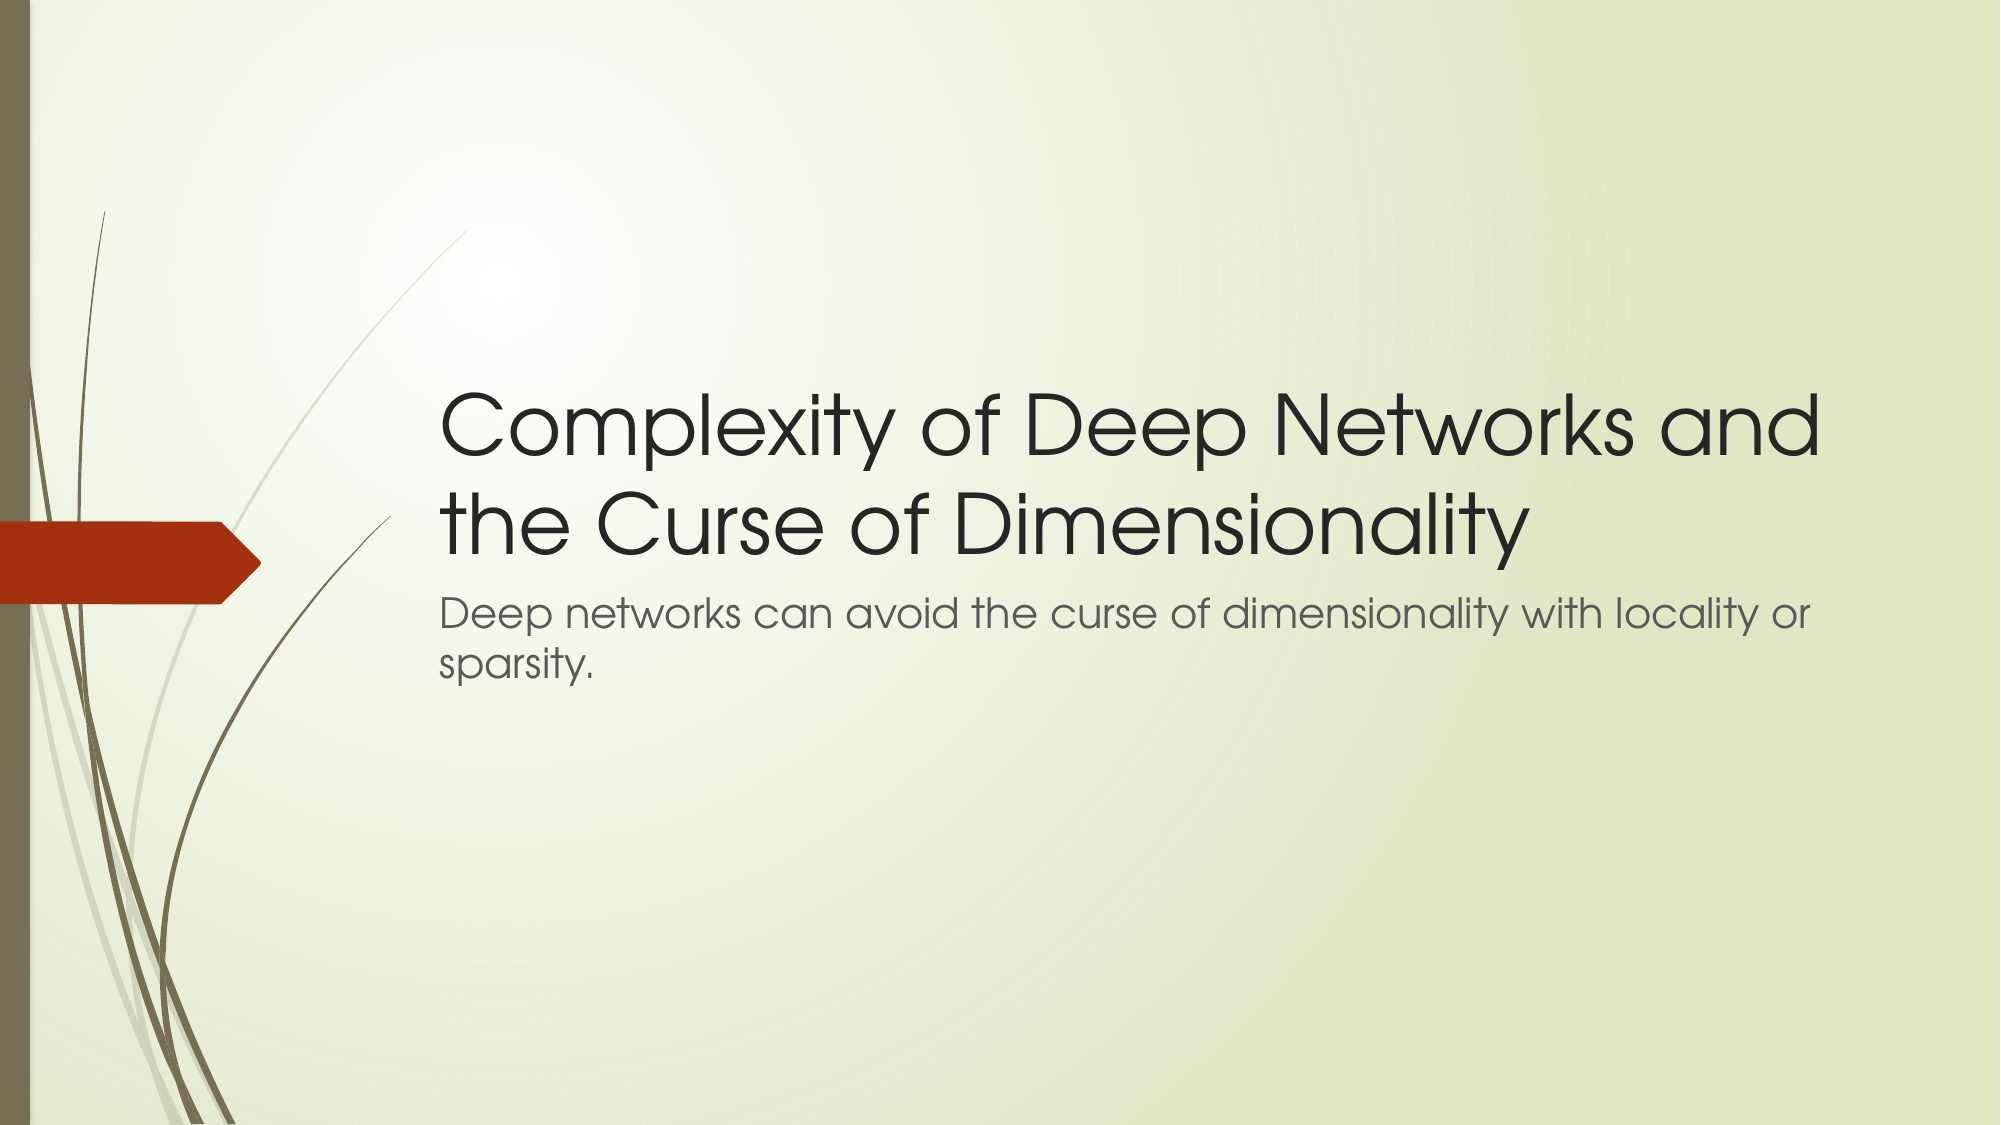

# Complexity of Deep Networks and the Curse of Dimensionality
Deep networks can avoid the curse of dimensionality with locality or sparsity.